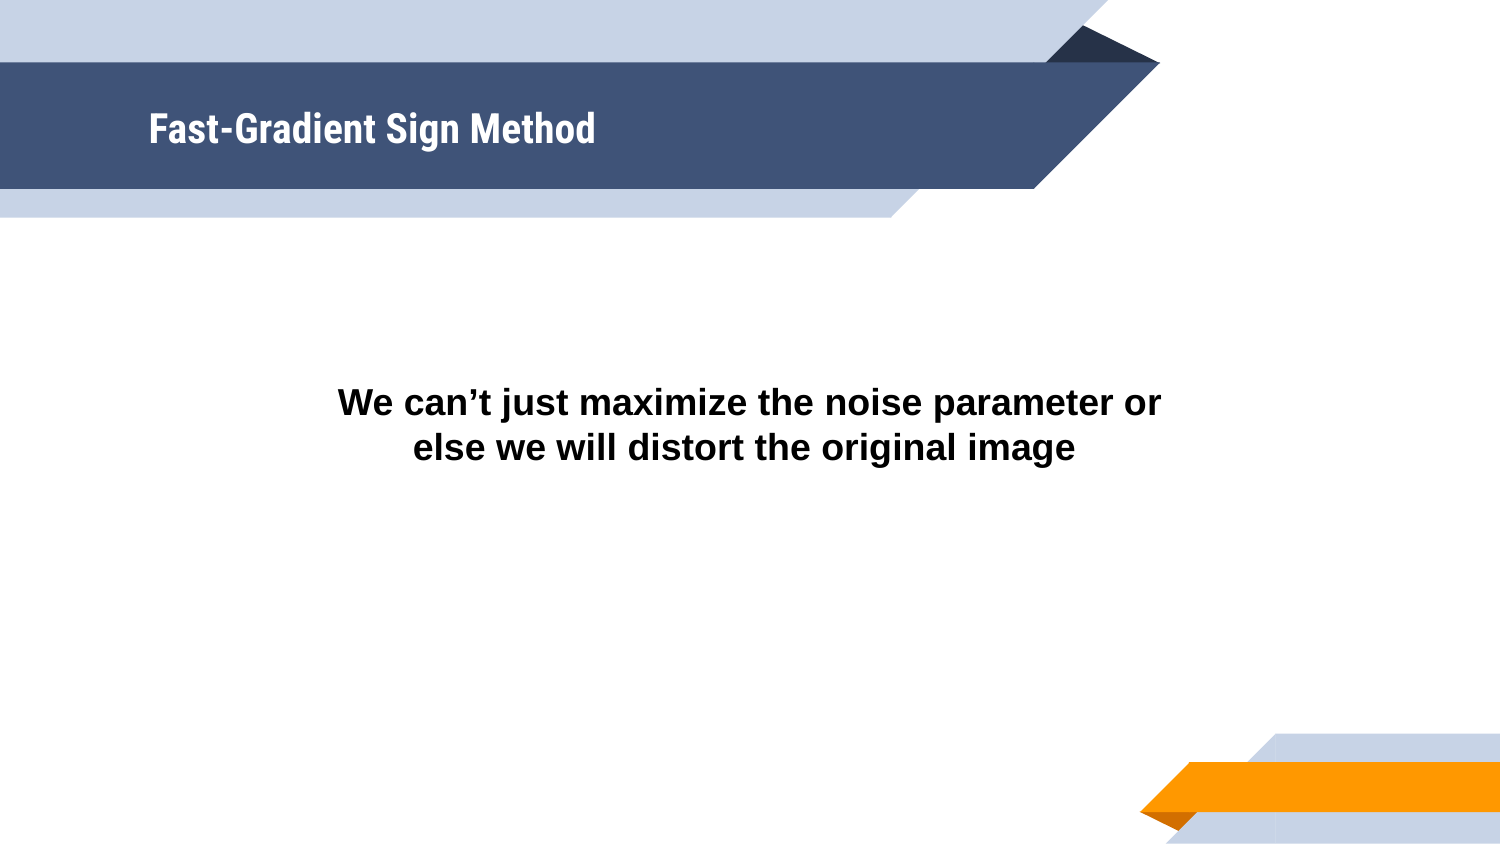

# Fast-Gradient Sign Method
We can’t just maximize the noise parameter or else we will distort the original image